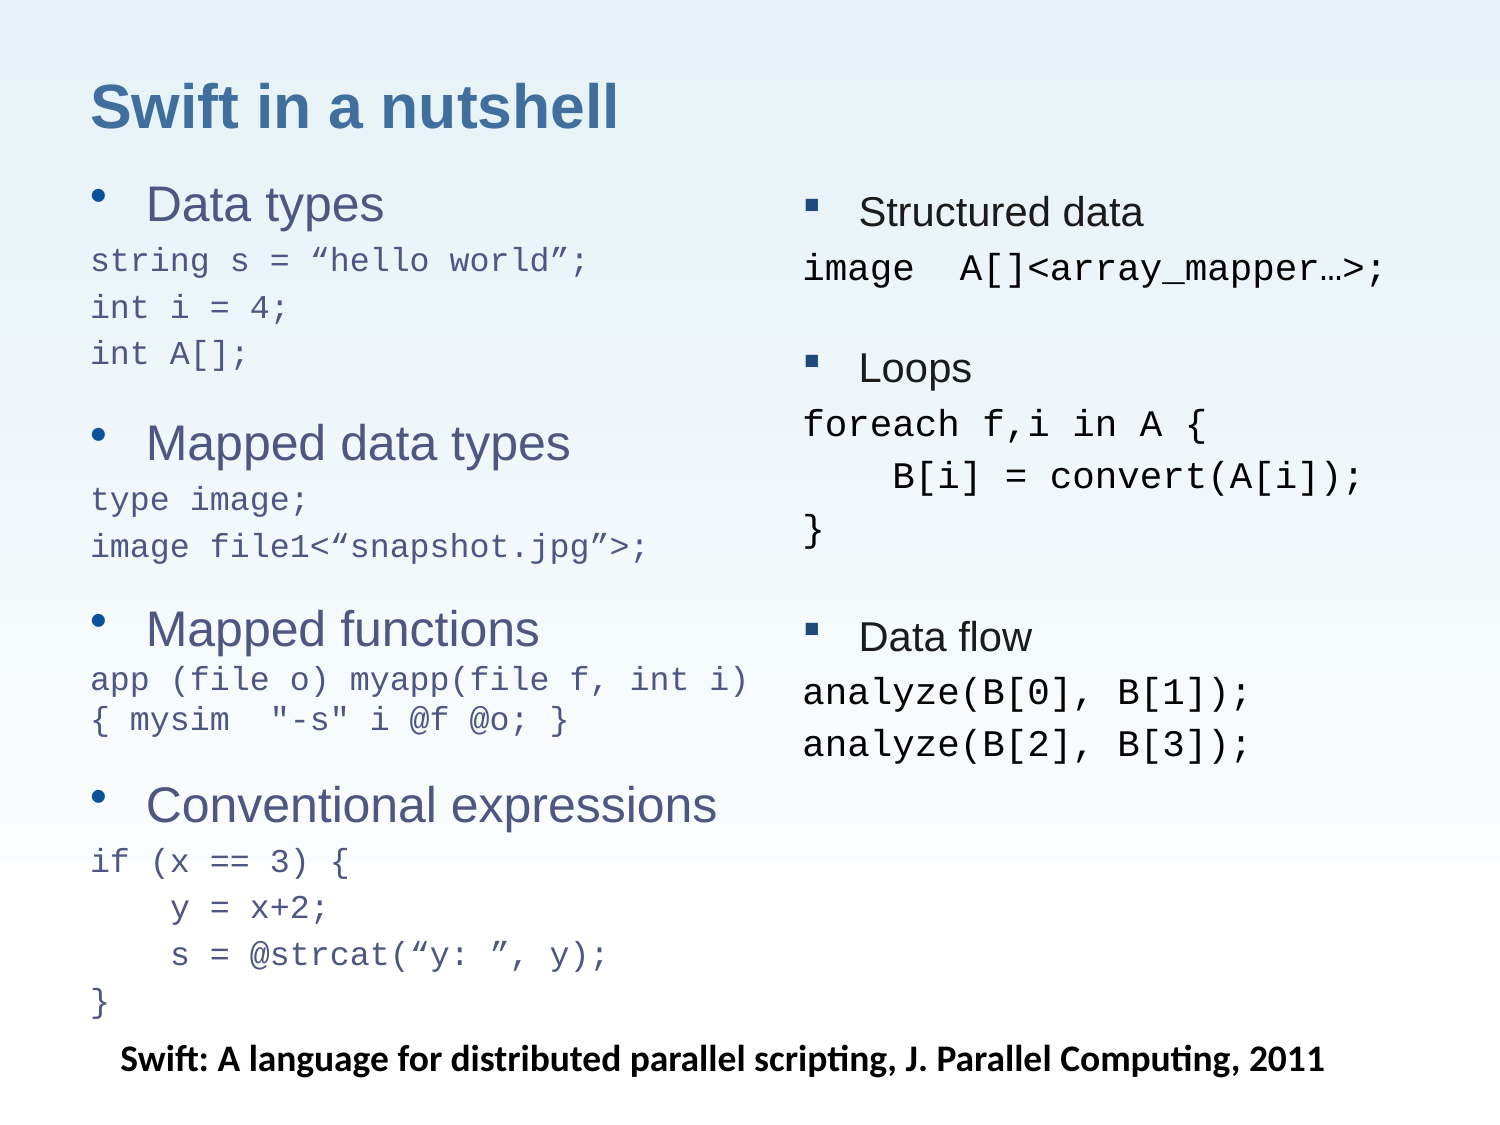

# Swift in a nutshell
Data types
string s = “hello world”;
int i = 4;
int A[];

Mapped data types
type image;
image file1<“snapshot.jpg”>;

Mapped functions
app (file o) myapp(file f, int i)
{ mysim  "-s" i @f @o; }

Conventional expressions
if (x == 3) {
    y = x+2;
    s = @strcat(“y: ”, y);
}

Structured data
image  A[]<array_mapper…>;
Loops
foreach f,i in A {
    B[i] = convert(A[i]);
}

Data flow
analyze(B[0], B[1]);
analyze(B[2], B[3]);

Swift: A language for distributed parallel scripting, J. Parallel Computing, 2011